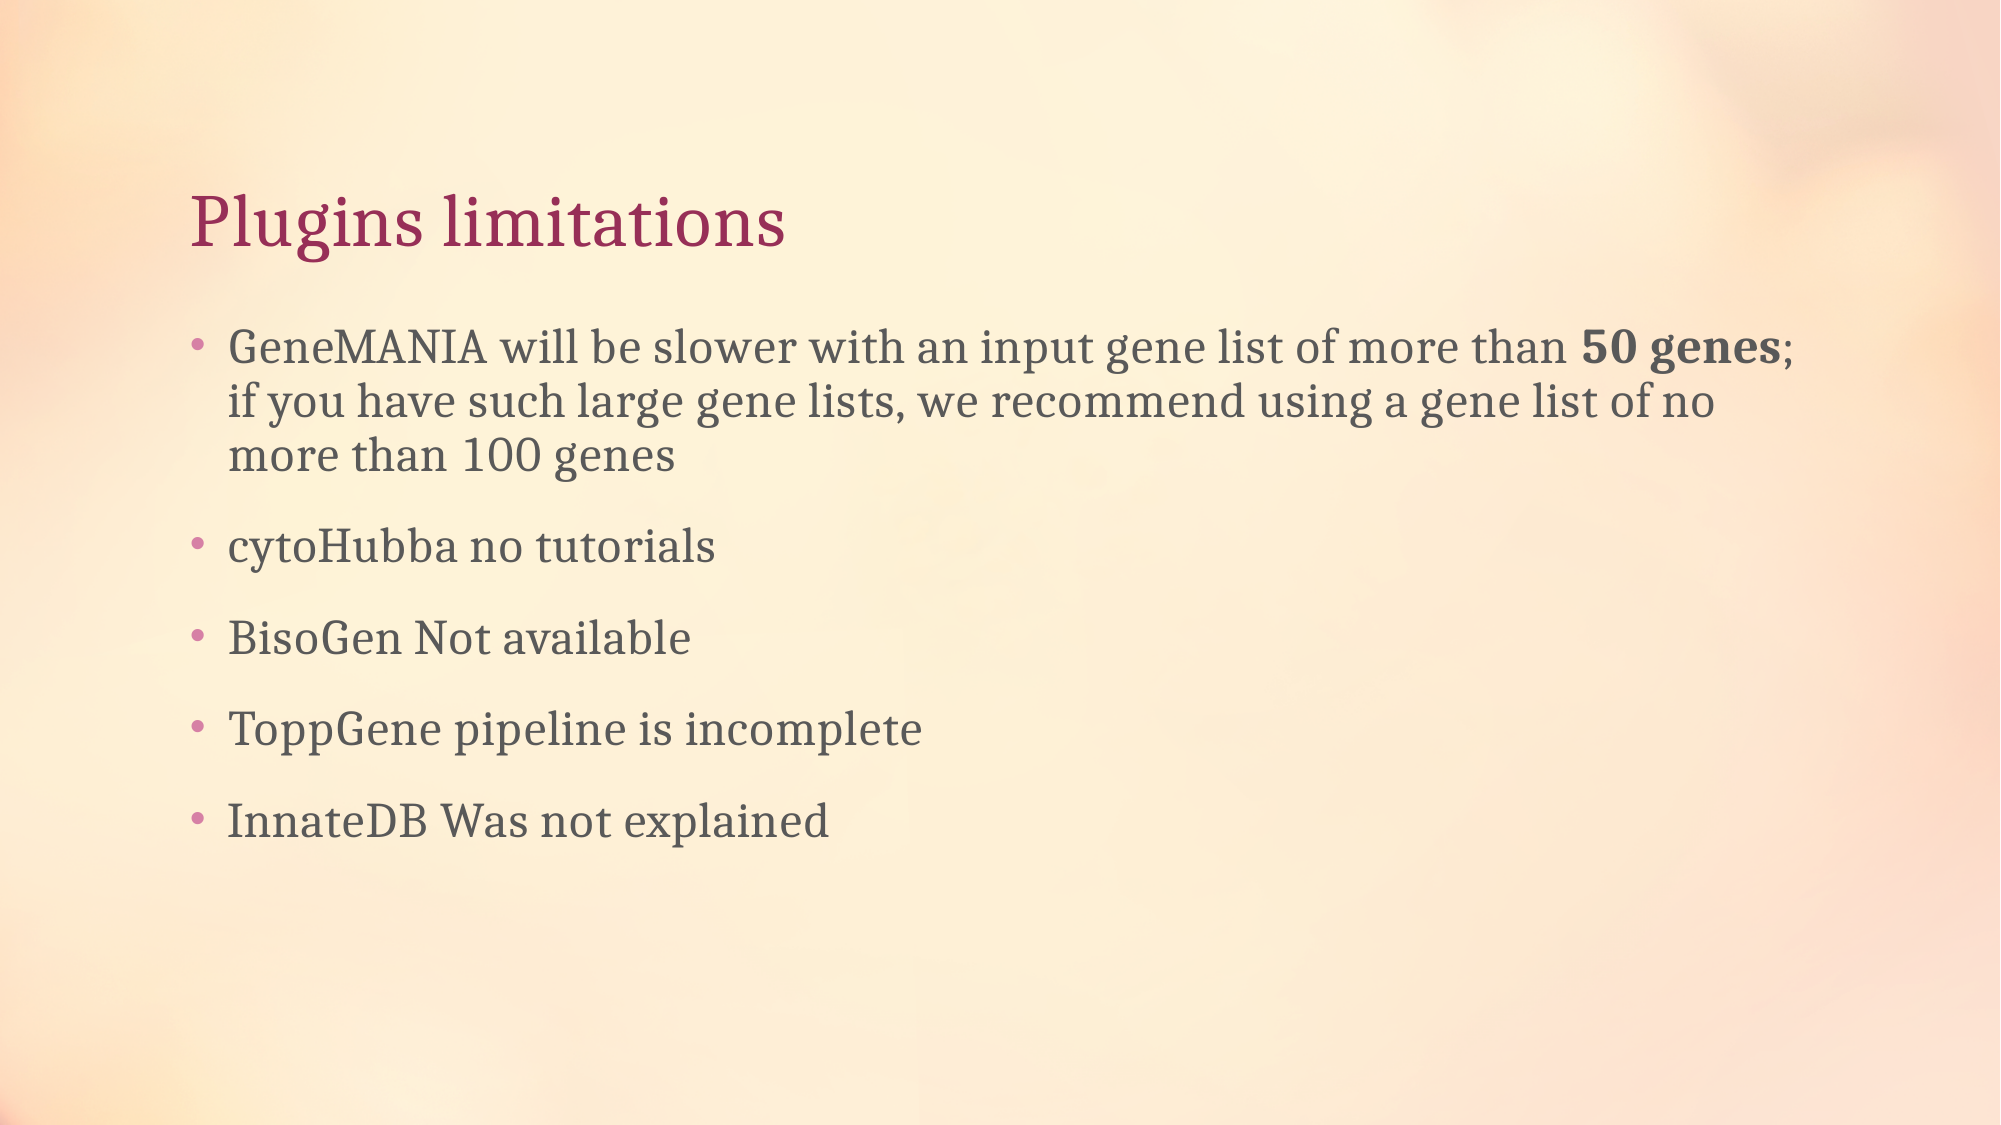

# Plugins limitations
GeneMANIA will be slower with an input gene list of more than 50 genes; if you have such large gene lists, we recommend using a gene list of no more than 100 genes
cytoHubba no tutorials
BisoGen Not available
ToppGene pipeline is incomplete
InnateDB Was not explained